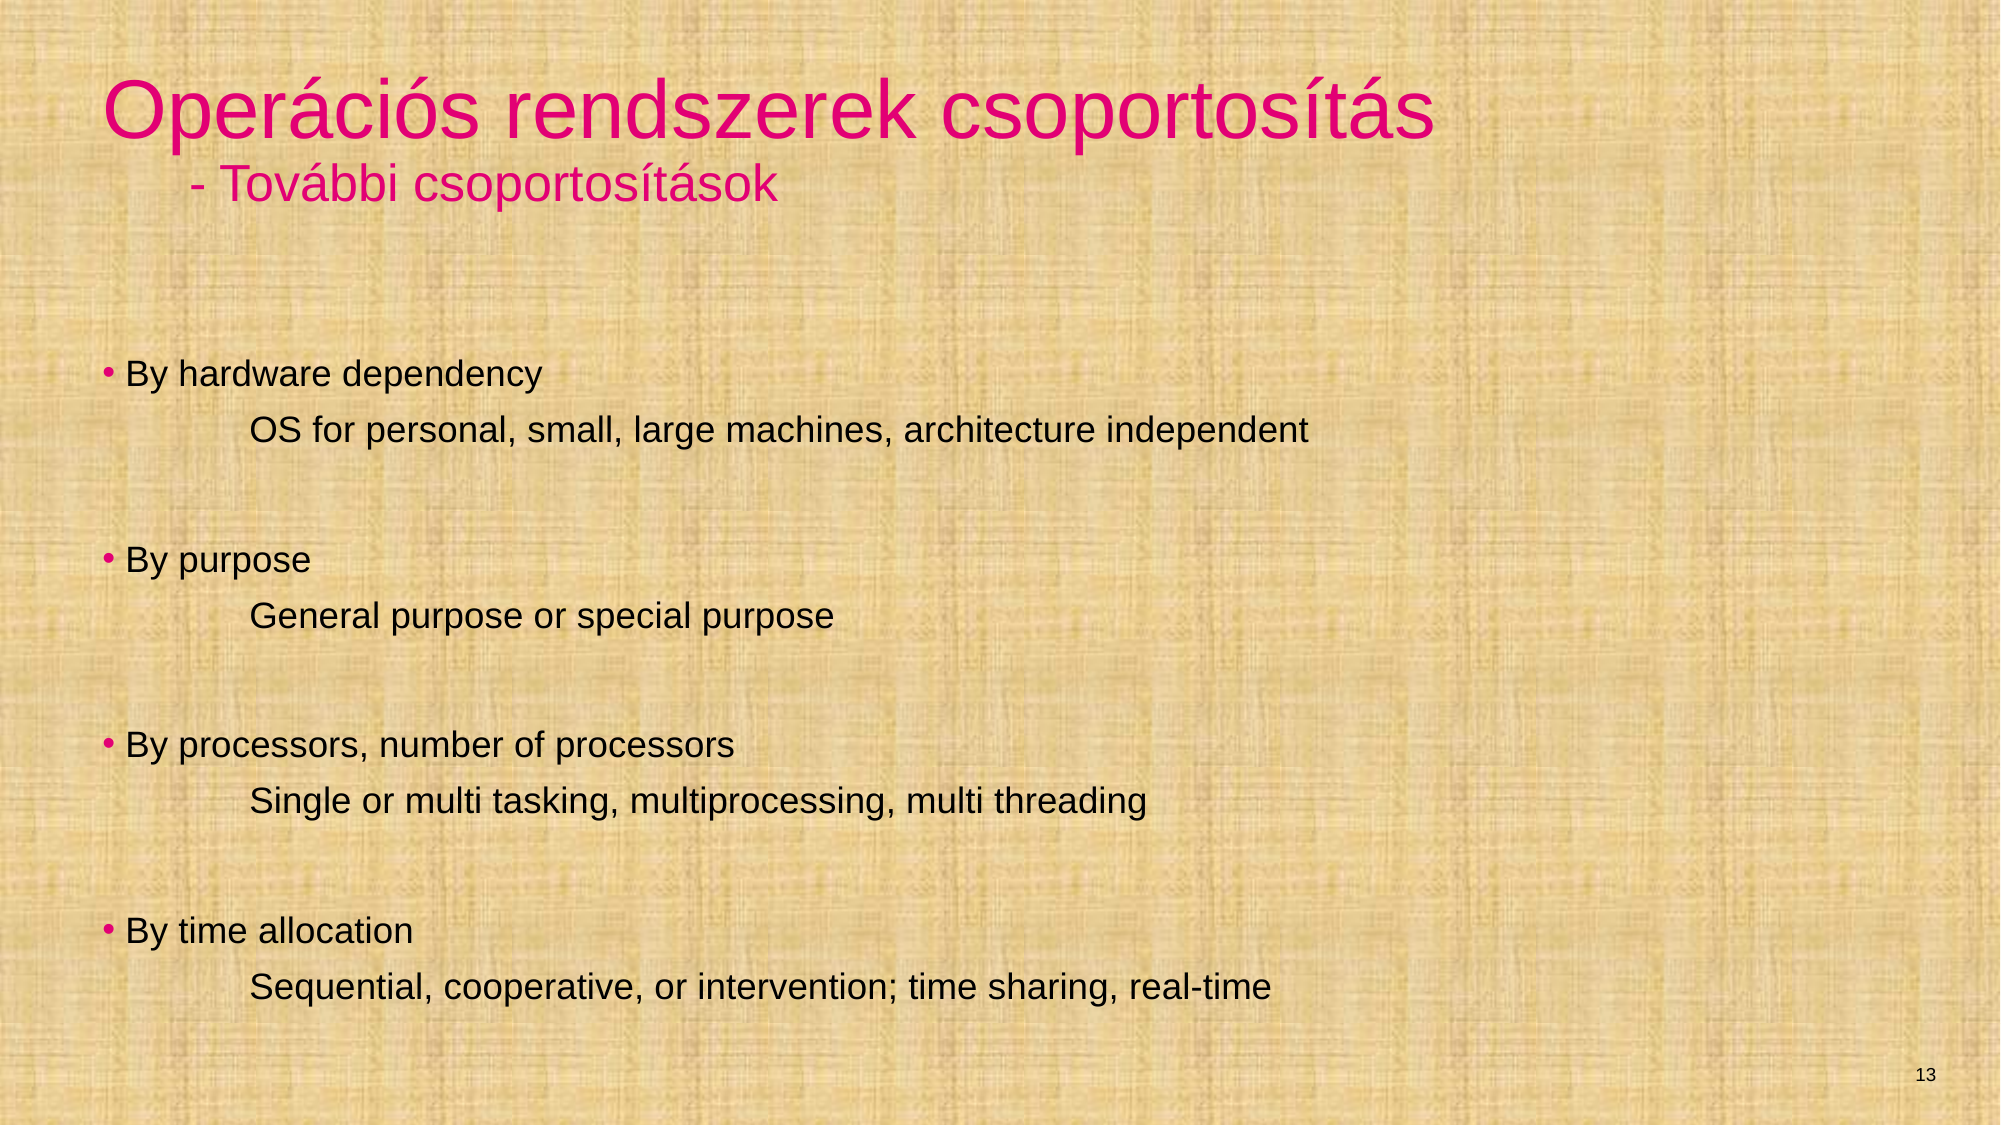

# Operációs rendszerek csoportosítás - További csoportosítások
By hardware dependency
	OS for personal, small, large machines, architecture independent

By purpose
	General purpose or special purpose

By processors, number of processors
	Single or multi tasking, multiprocessing, multi threading

By time allocation
	Sequential, cooperative, or intervention; time sharing, real-time
13